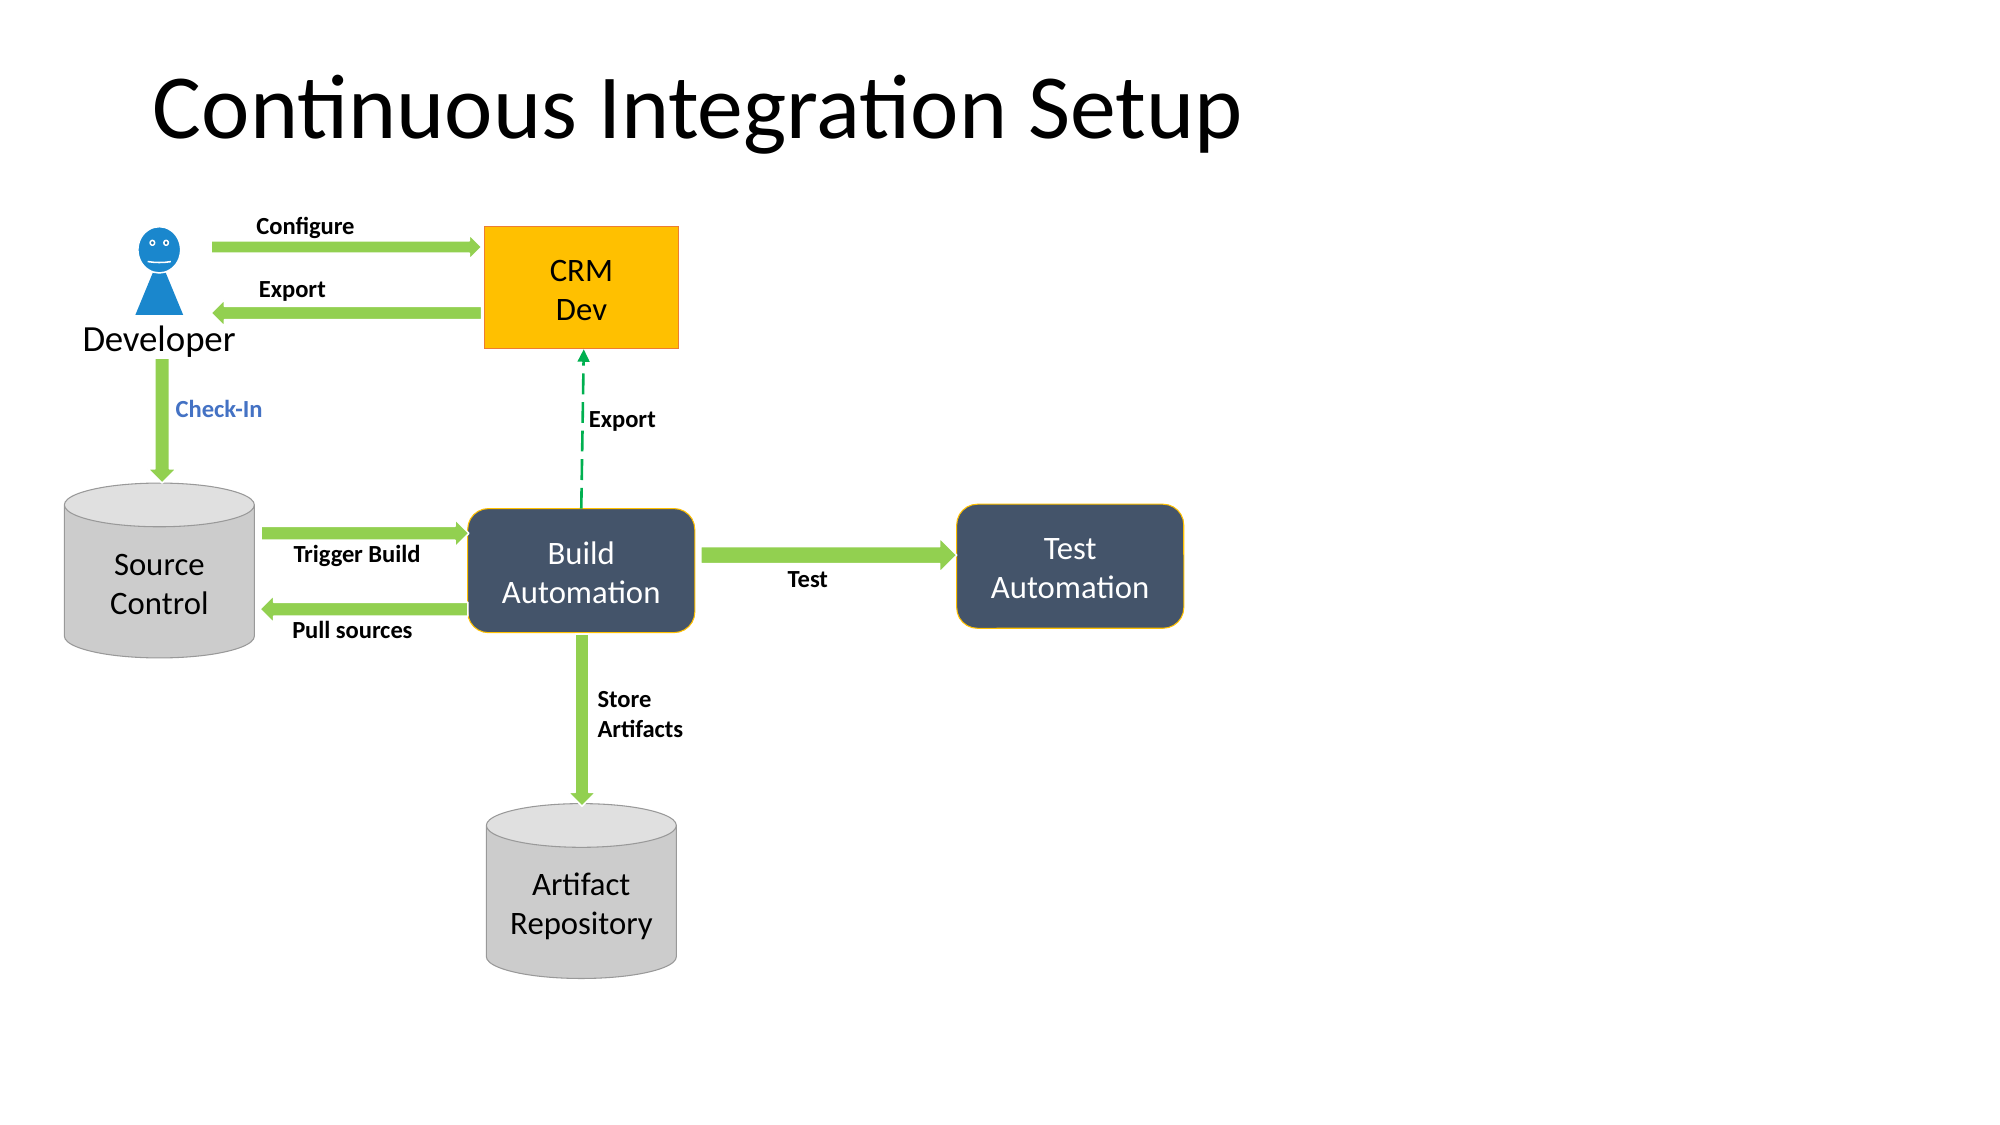

# Continuous Integration Setup
Configure

Developer
CRM
Dev
Export

Export
Check-In

Source Control
Test Automation
Build Automation

Trigger Build

Test

Pull sources
Store Artifacts

Artifact Repository